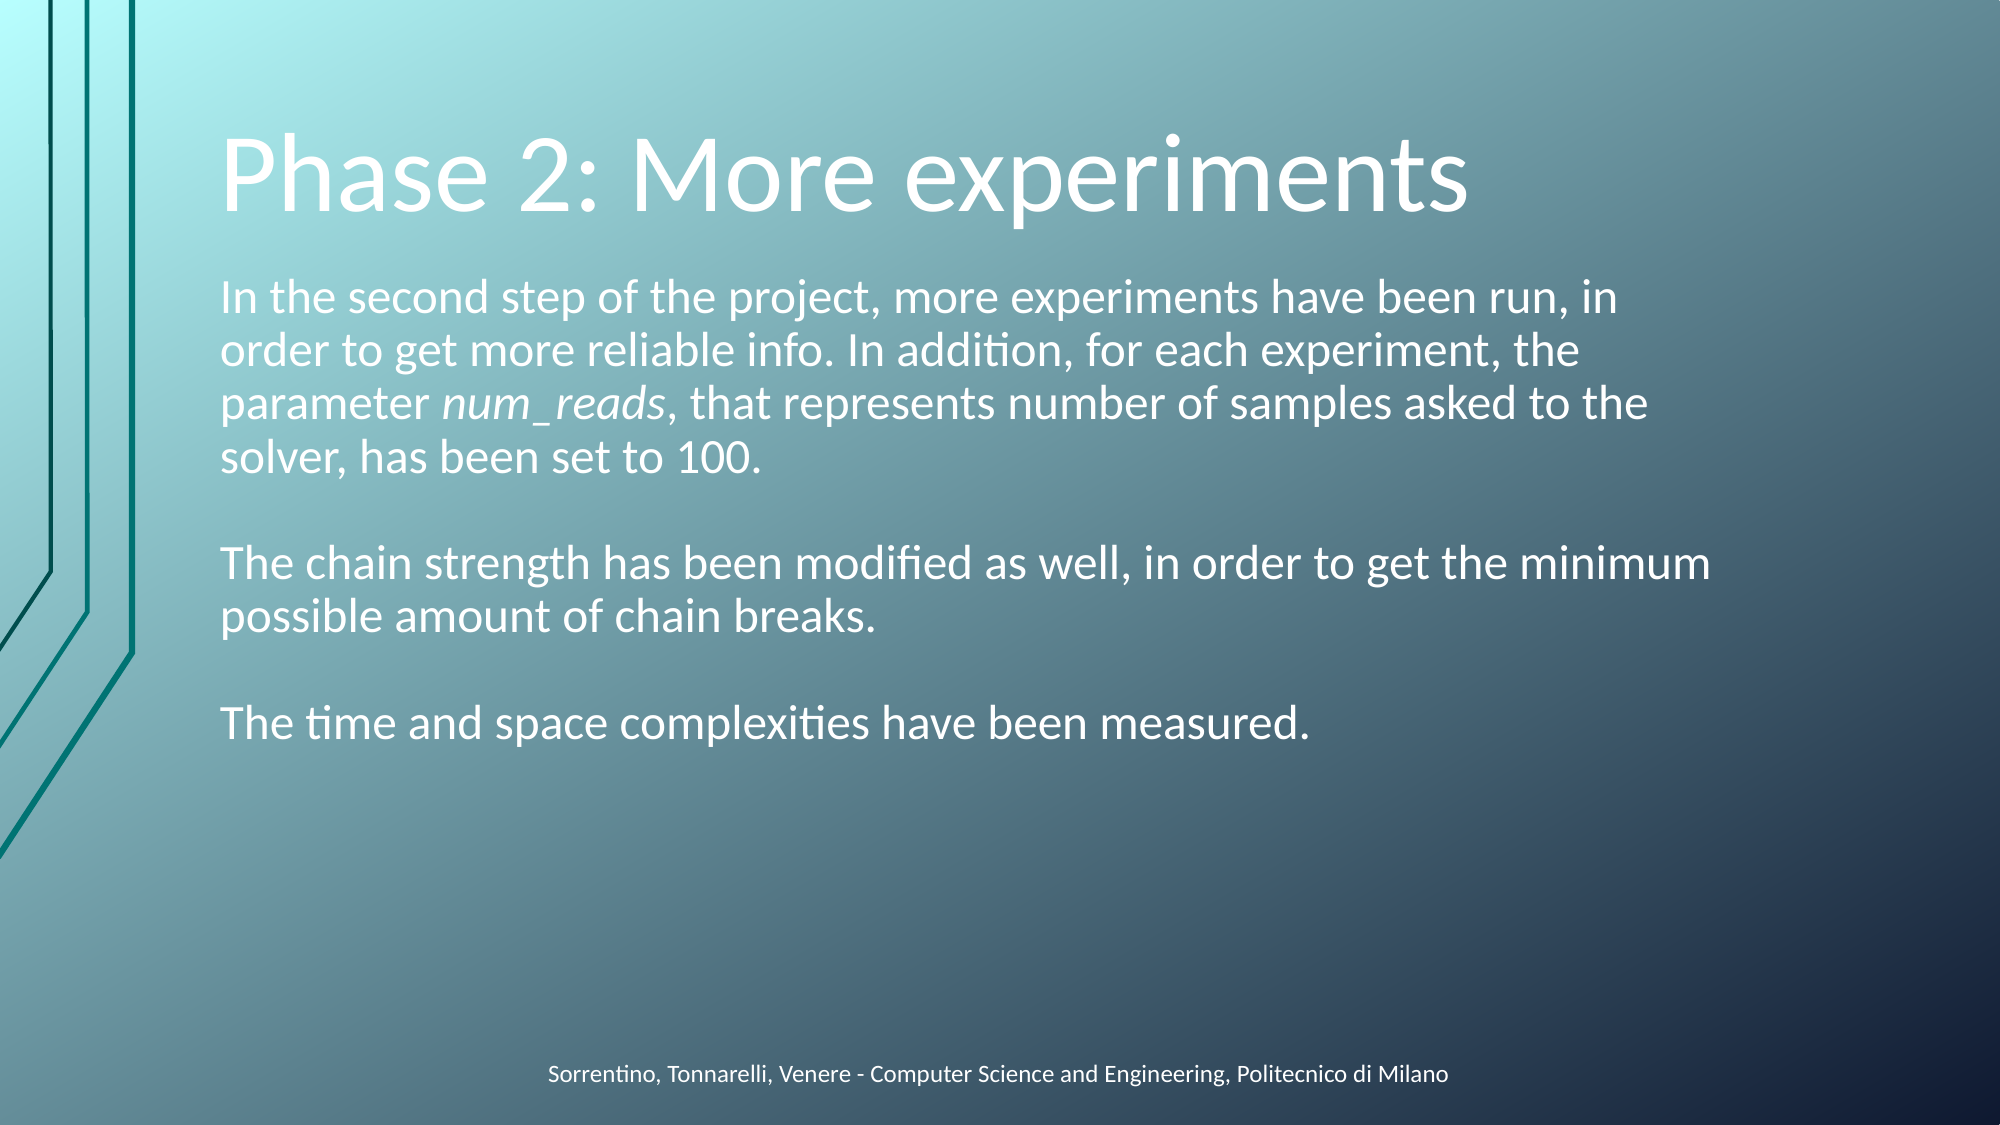

# Phase 2: More experiments
In the second step of the project, more experiments have been run, in order to get more reliable info. In addition, for each experiment, the parameter num_reads, that represents number of samples asked to the solver, has been set to 100.

The chain strength has been modified as well, in order to get the minimum possible amount of chain breaks.
The time and space complexities have been measured.
Sorrentino, Tonnarelli, Venere - Computer Science and Engineering, Politecnico di Milano